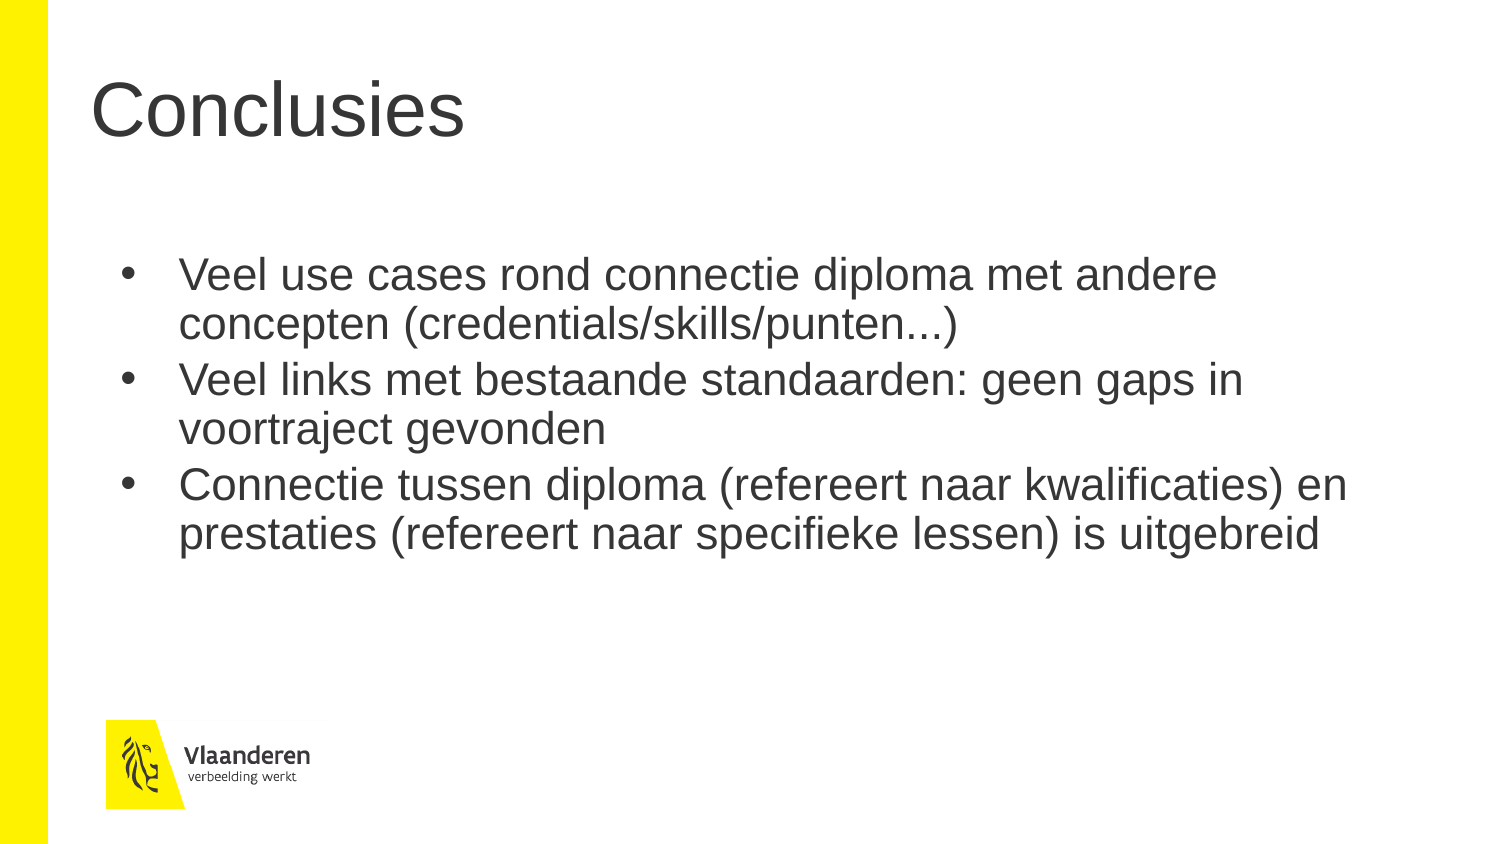

# Conclusies
Veel use cases rond connectie diploma met andere concepten (credentials/skills/punten...)
Veel links met bestaande standaarden: geen gaps in voortraject gevonden
Connectie tussen diploma (refereert naar kwalificaties) en prestaties (refereert naar specifieke lessen) is uitgebreid